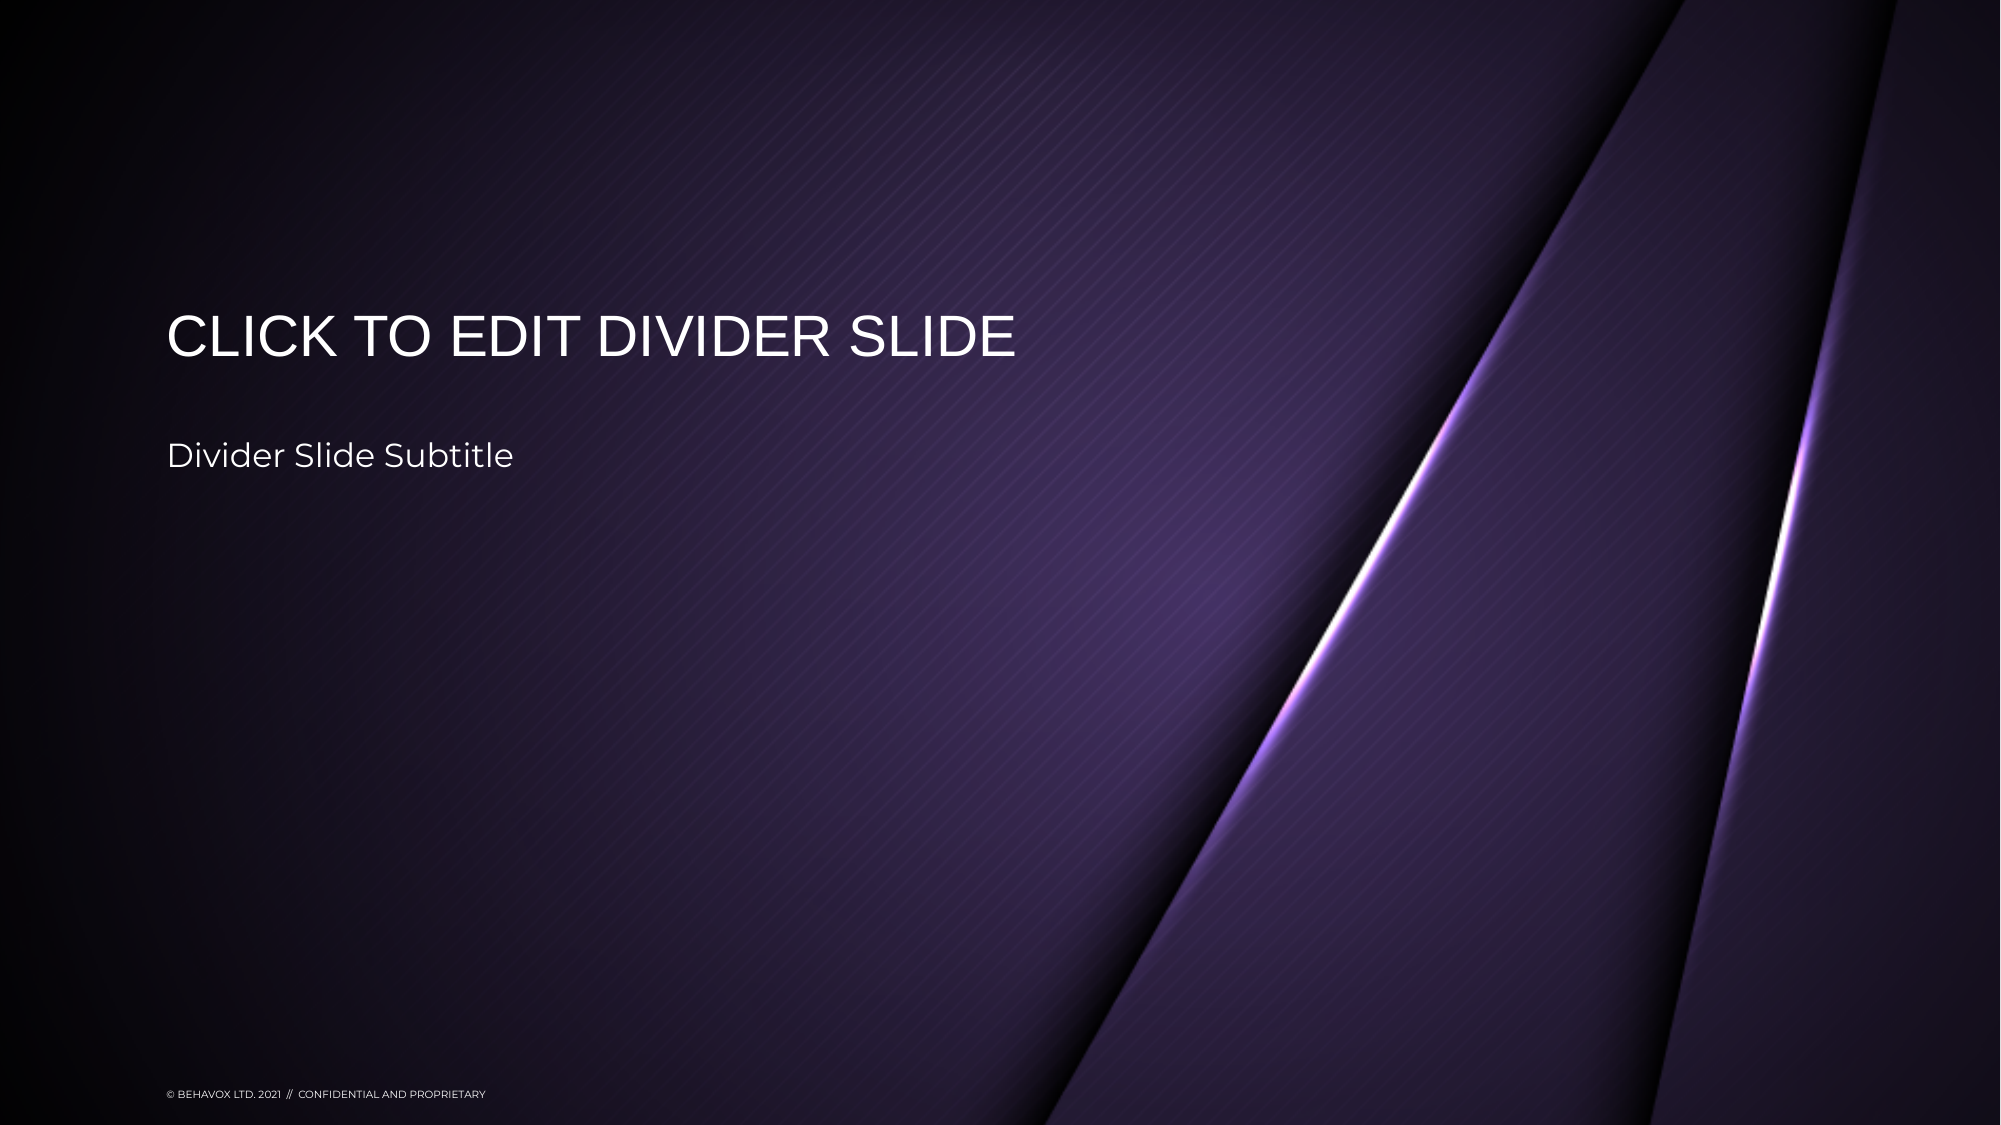

CLICK TO EDIT DIVIDER SLIDE
Divider Slide Subtitle